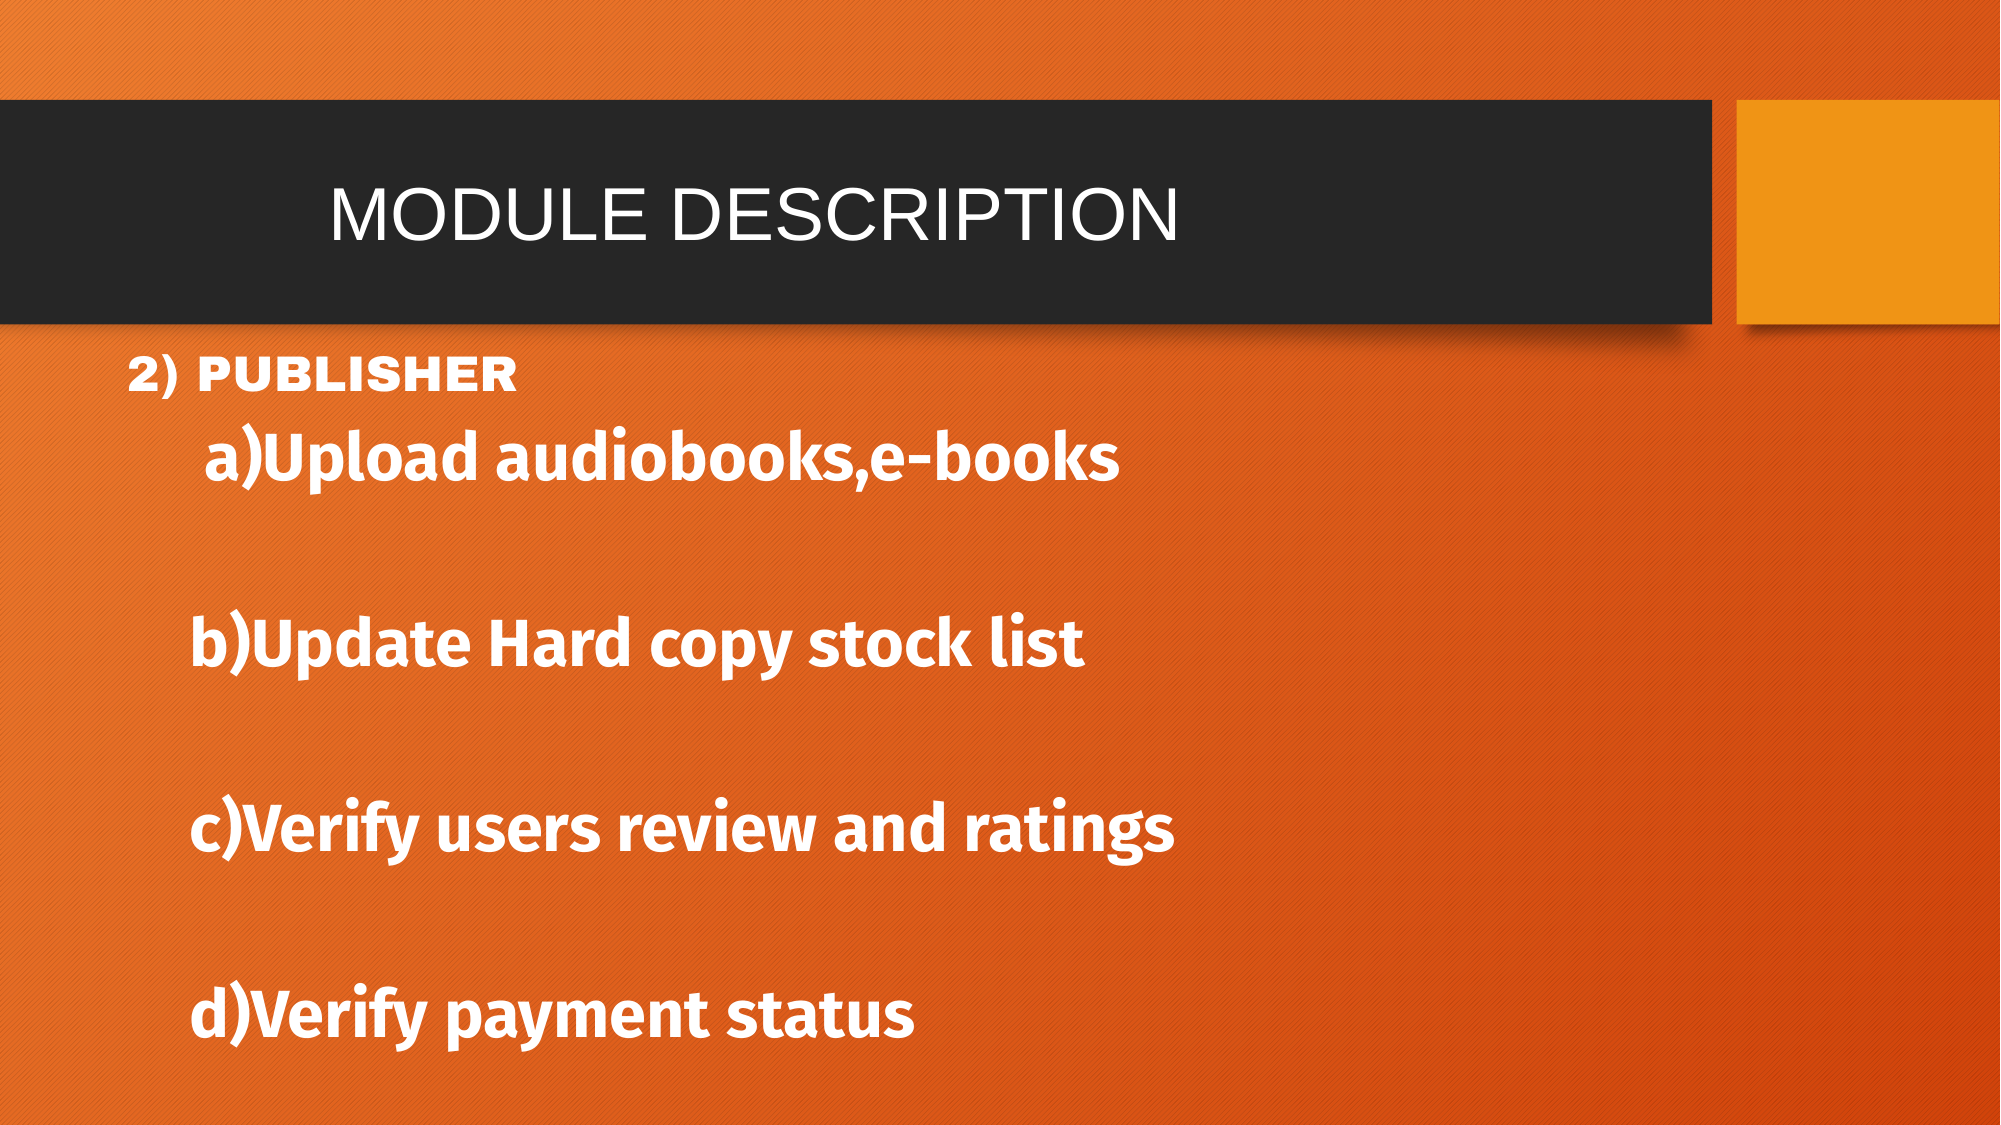

# MODULE DESCRIPTION
2) PUBLISHER
    a)Upload audiobooks,e-books

    b)Update Hard copy stock list

    c)Verify users review and ratings

    d)Verify payment status